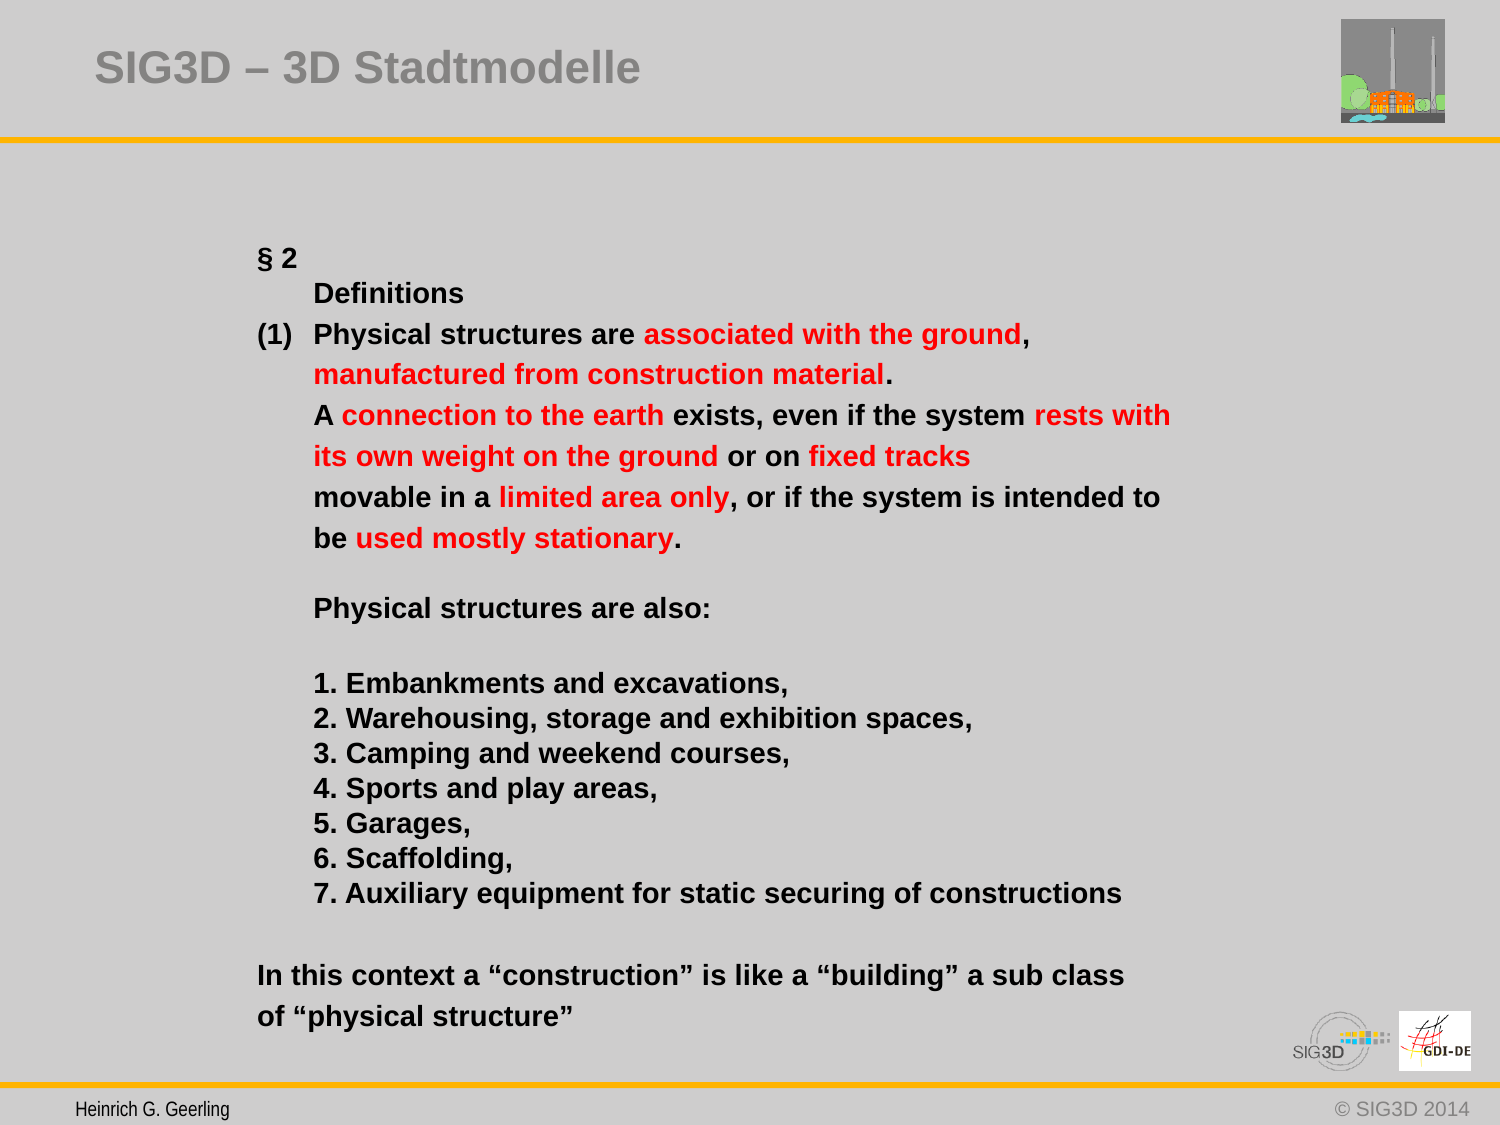

SIG3D – 3D Stadtmodelle
#
§ 2
Definitions
(1) 	Physical structures are associated with the ground,
	manufactured from construction material.
	A connection to the earth exists, even if the system rests with
	its own weight on the ground or on fixed tracks
	movable in a limited area only, or if the system is intended to
	be used mostly stationary.
Physical structures are also:
1. Embankments and excavations,
2. Warehousing, storage and exhibition spaces,
3. Camping and weekend courses,
4. Sports and play areas,
5. Garages,
6. Scaffolding,
7. Auxiliary equipment for static securing of constructions

In this context a “construction” is like a “building” a sub class
of “physical structure”

 Heinrich G. Geerling